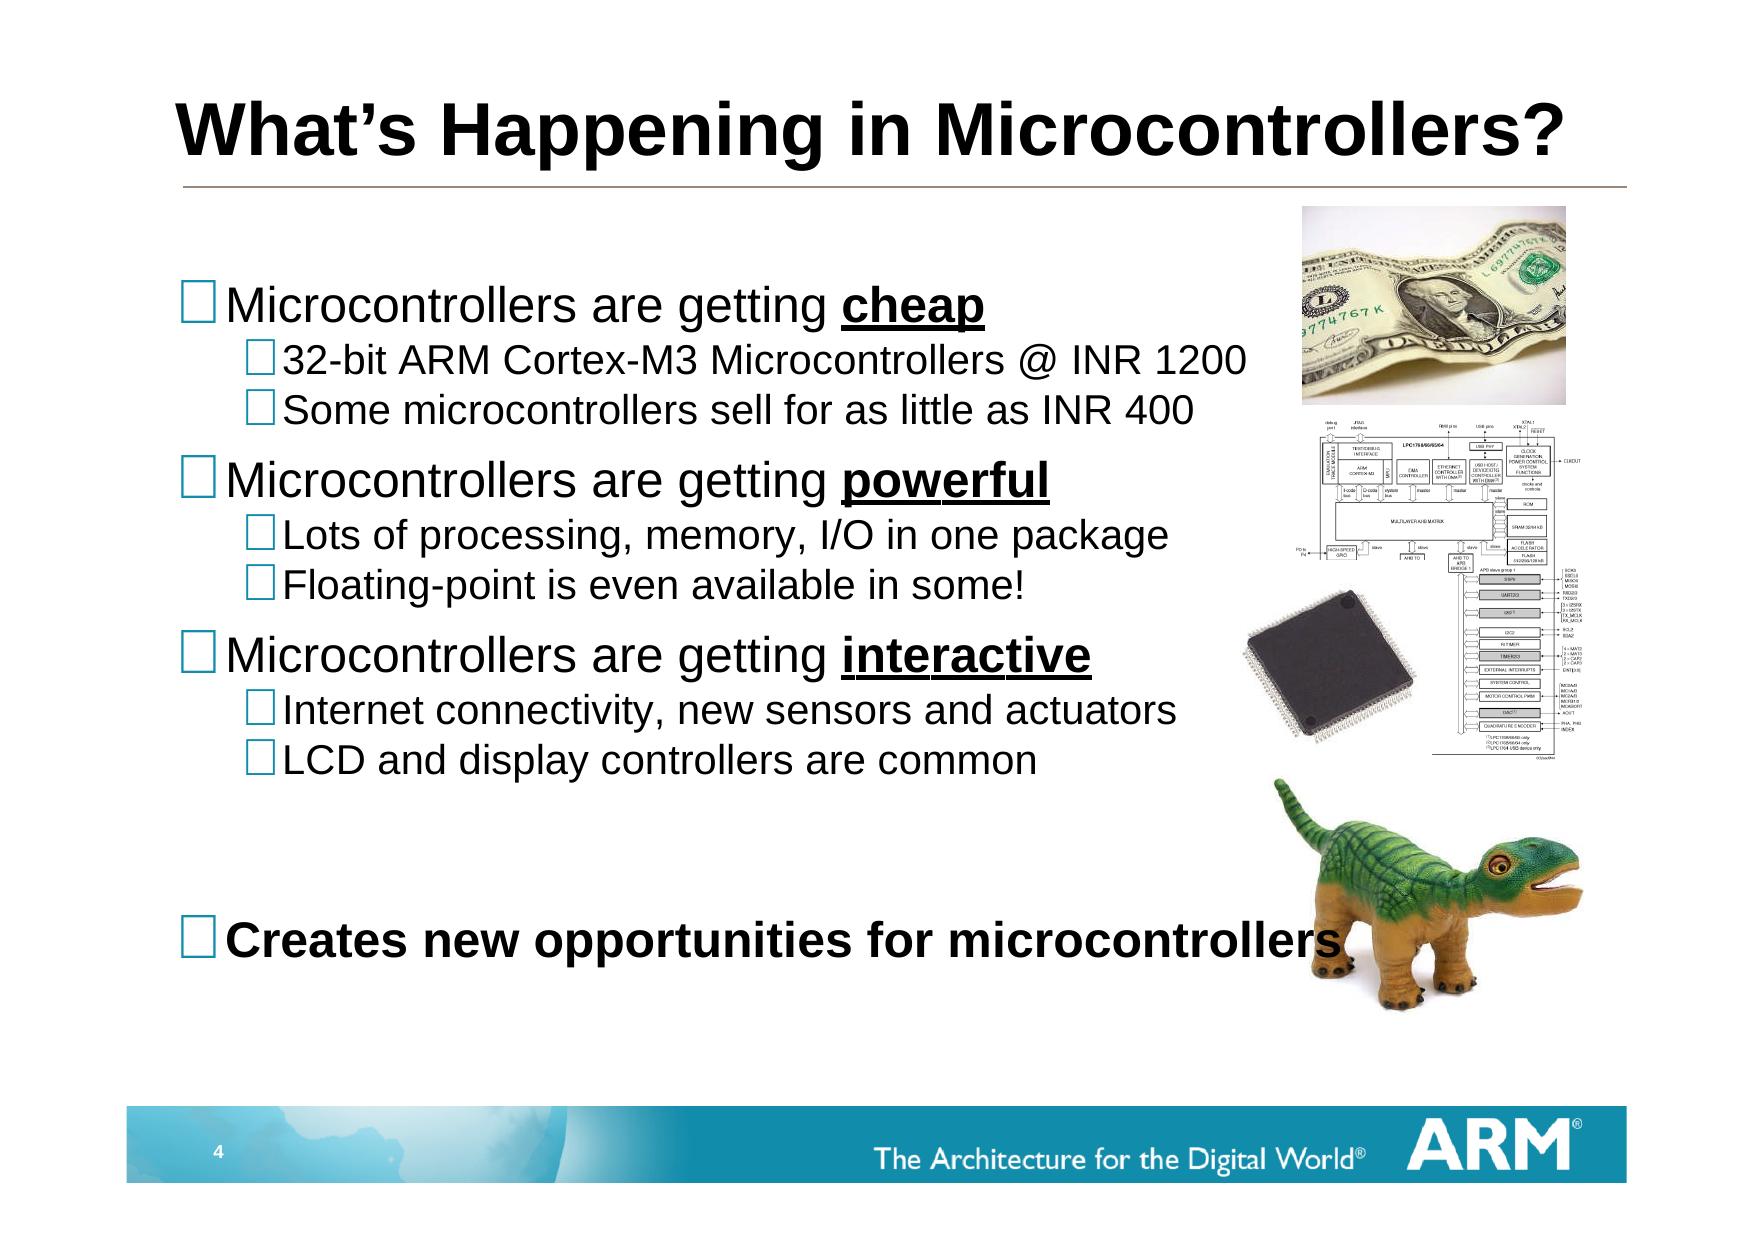

# What’s Happening in Microcontrollers?

Microcontrollers are getting cheap
32-bit ARM Cortex-M3 Microcontrollers @ INR 1200
Some microcontrollers sell for as little as INR 400
Microcontrollers are getting powerful
Lots of processing, memory, I/O in one package
Floating-point is even available in some!
Microcontrollers are getting interactive
Internet connectivity, new sensors and actuators
LCD and display controllers are common

Creates new opportunities for microcontrollers

4